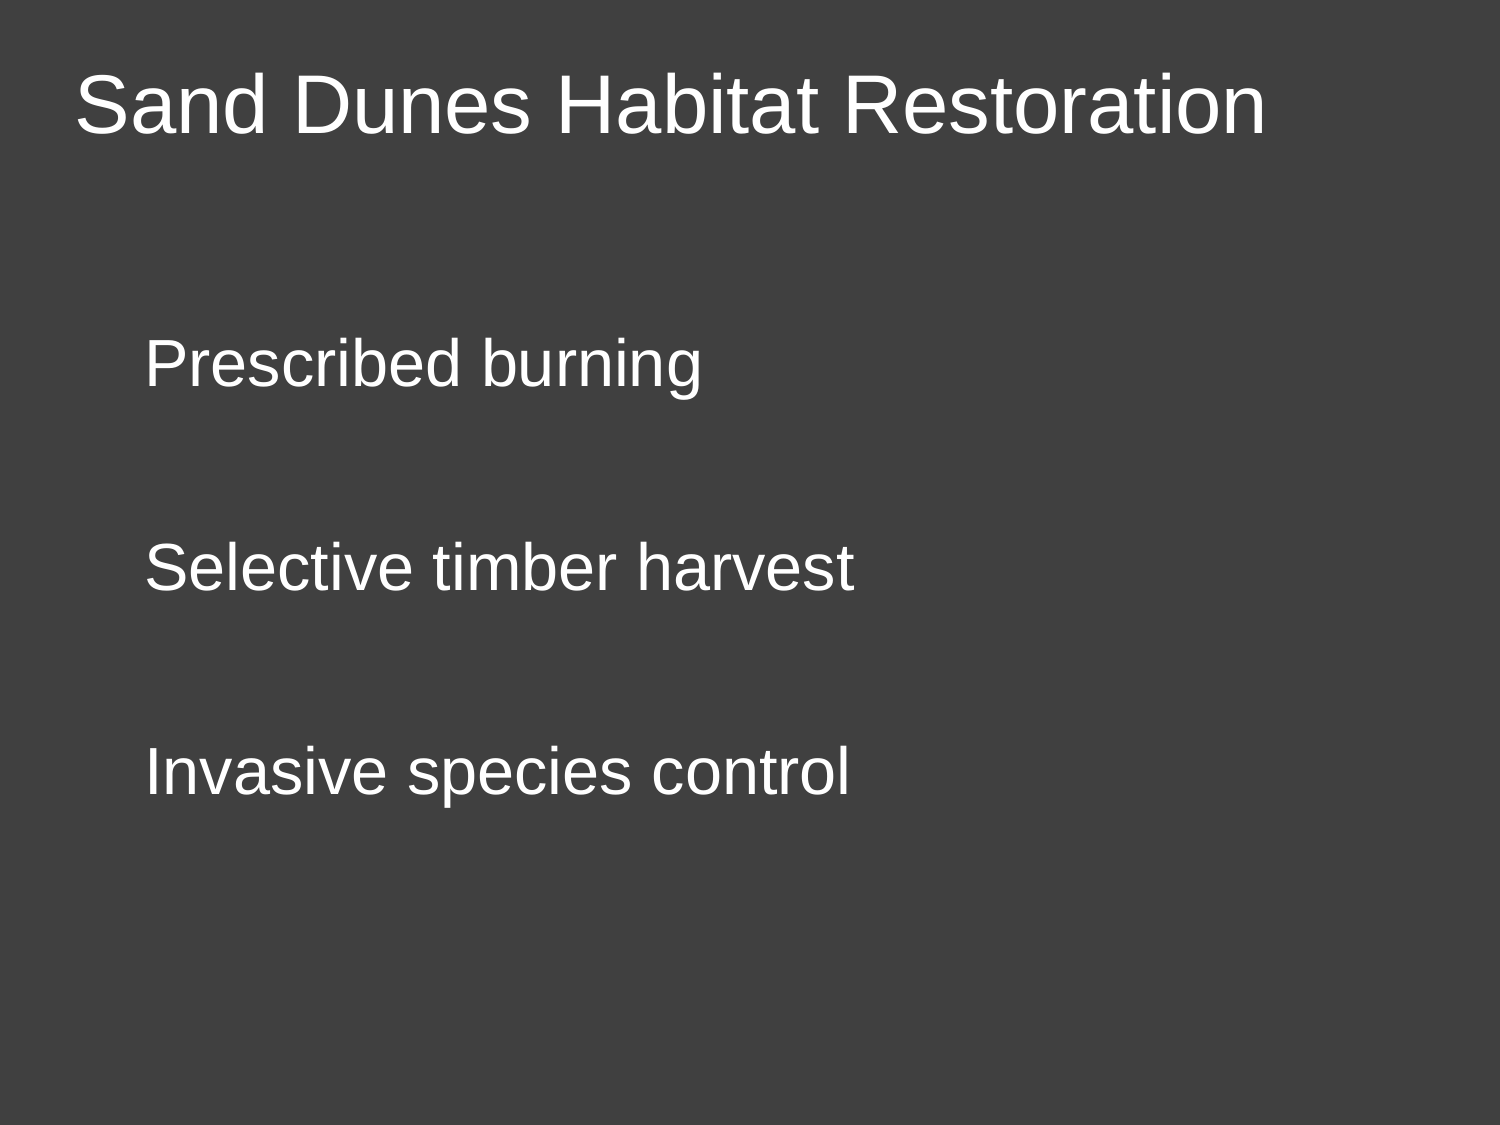

Sand Dunes Habitat Restoration
Prescribed burning
Selective timber harvest
Invasive species control